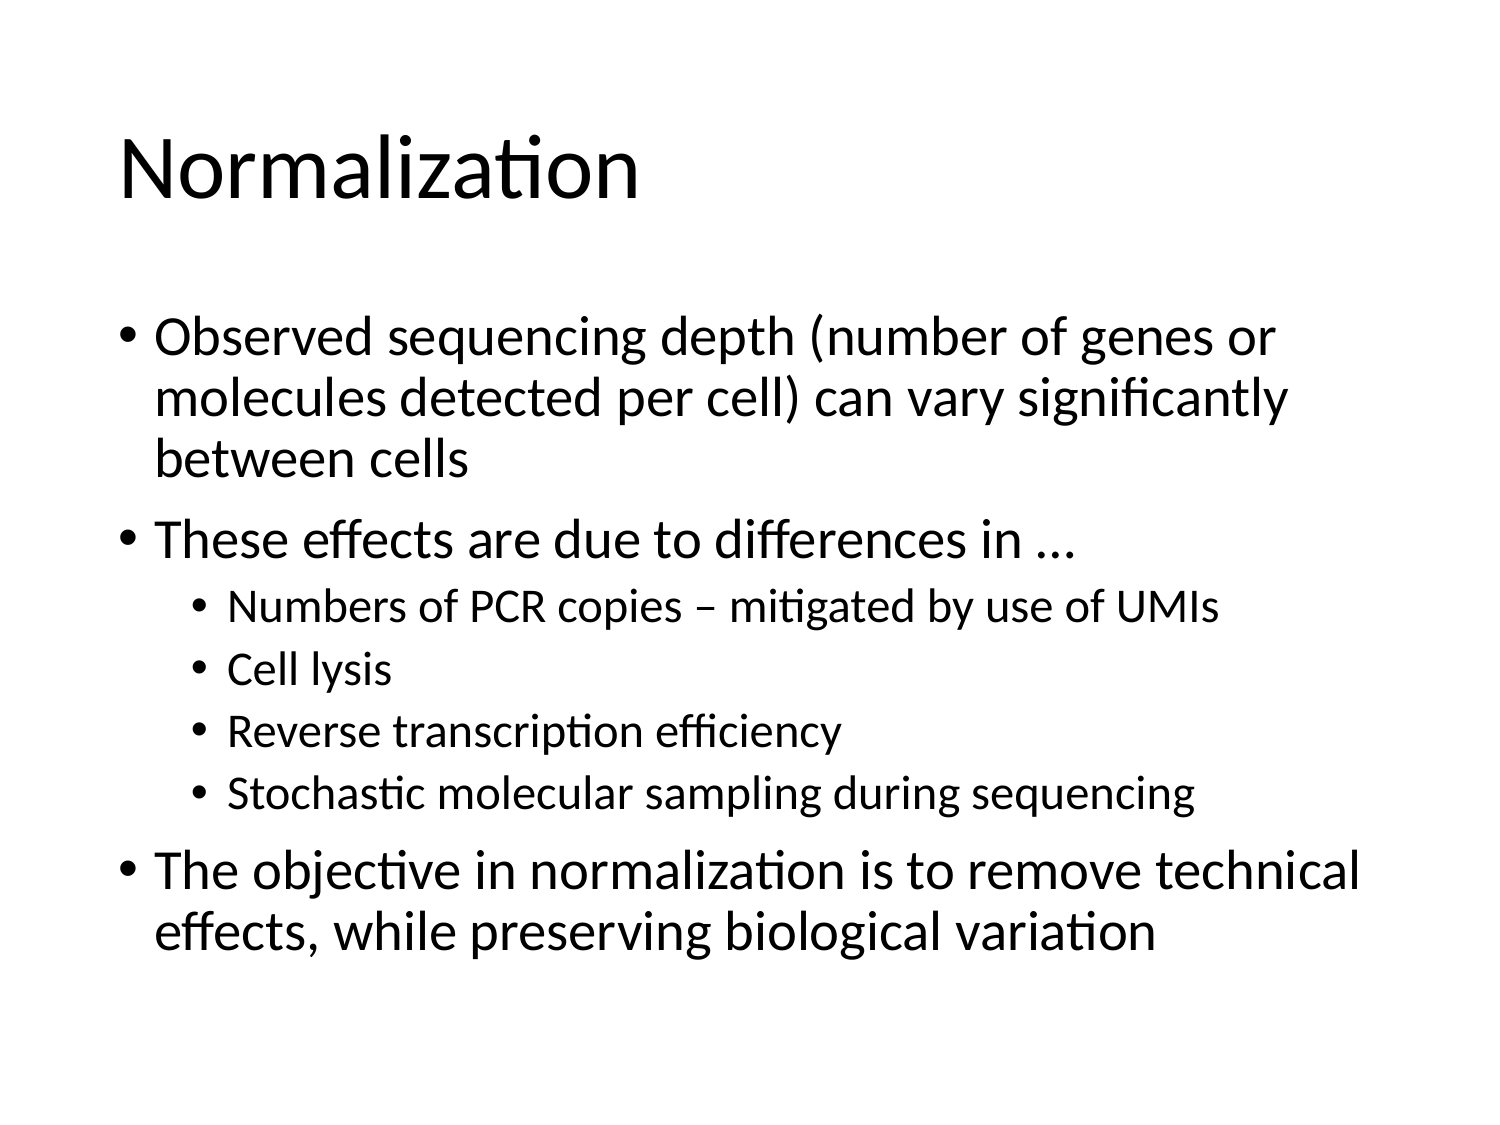

# Normalization
Observed sequencing depth (number of genes or molecules detected per cell) can vary significantly between cells
These effects are due to differences in …
Numbers of PCR copies – mitigated by use of UMIs
Cell lysis
Reverse transcription efficiency
Stochastic molecular sampling during sequencing
The objective in normalization is to remove technical effects, while preserving biological variation